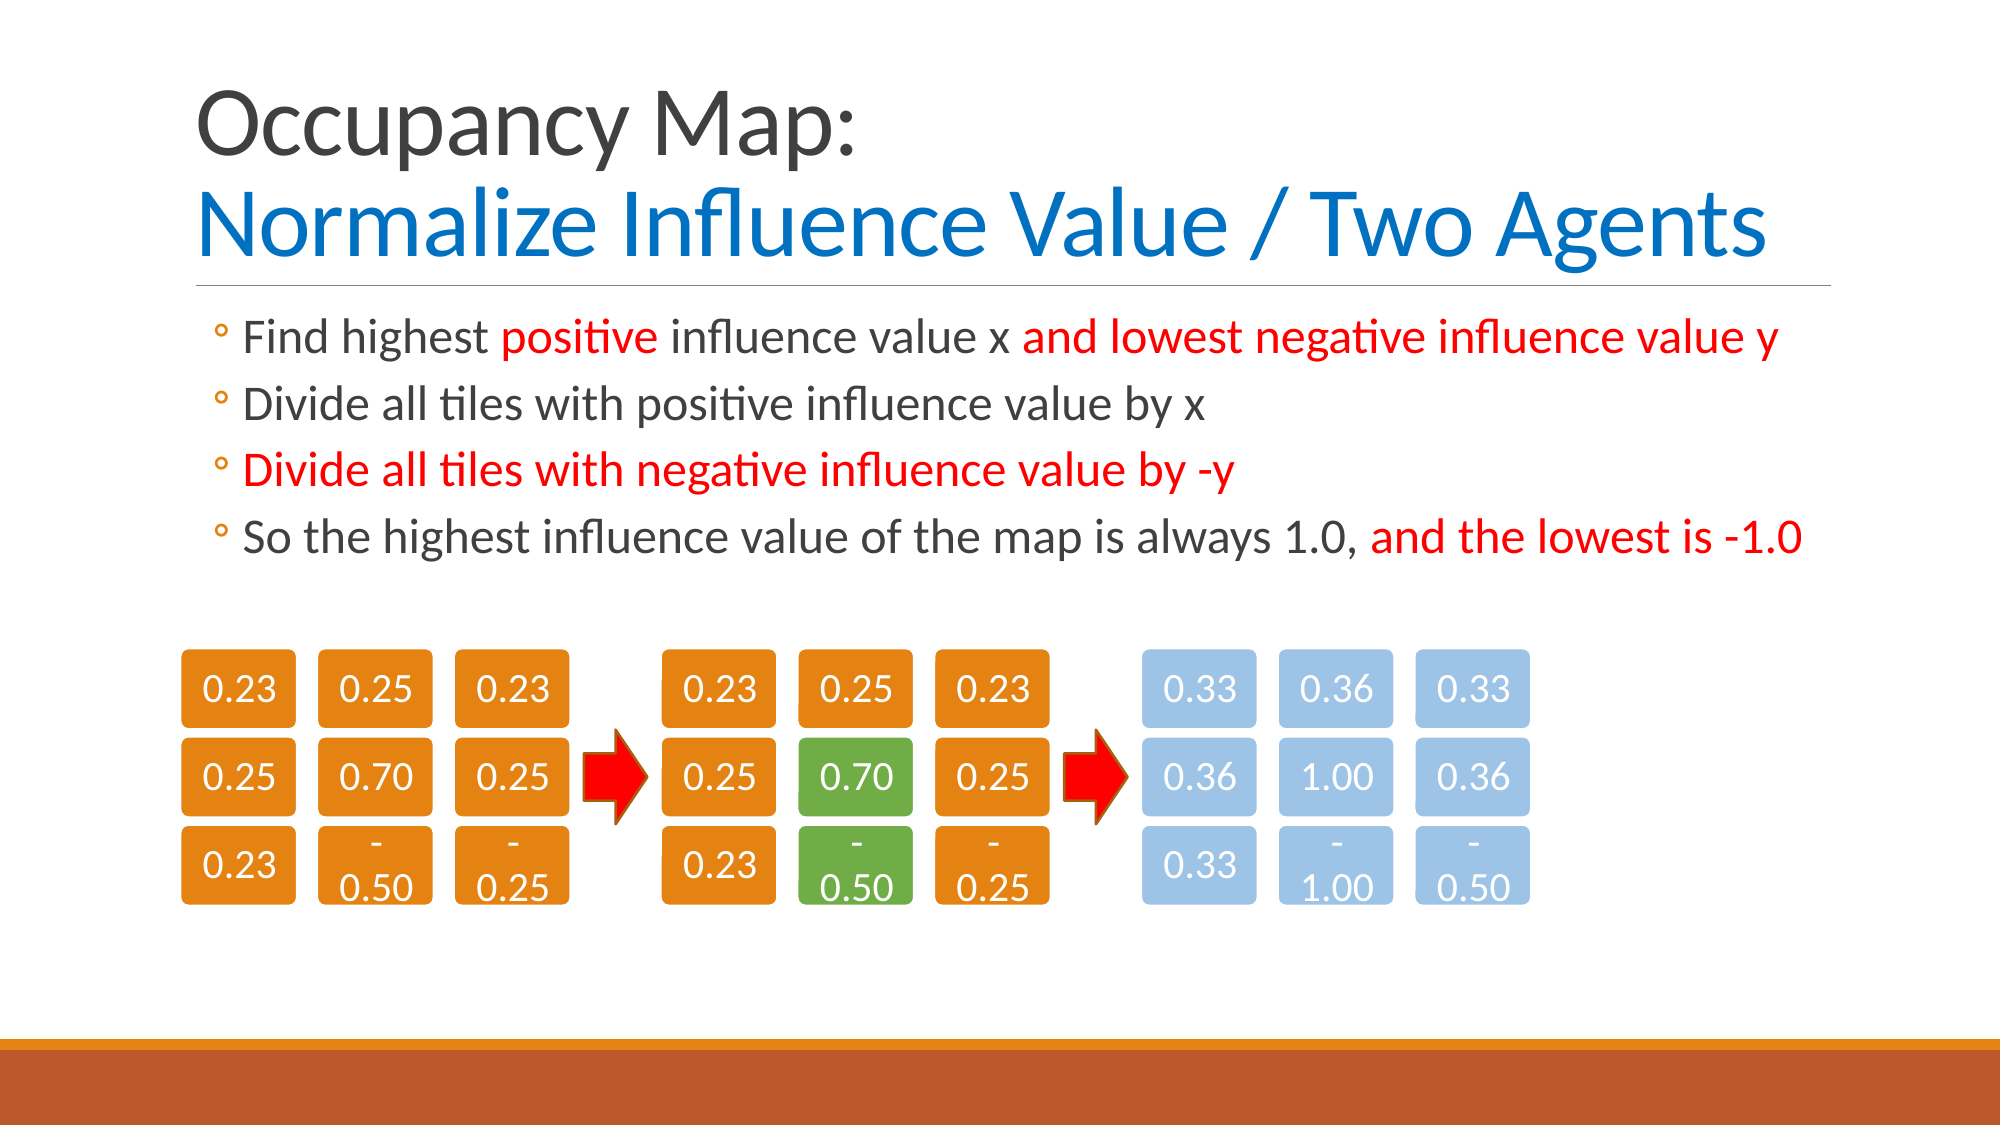

# Occupancy Map: Normalize Influence Value / Two Agents
Find highest positive influence value x and lowest negative influence value y
Divide all tiles with positive influence value by x
Divide all tiles with negative influence value by -y
So the highest influence value of the map is always 1.0, and the lowest is -1.0

0.23
0.25
0.23
-0.50
0.70
0.25
-0.25
0.25
0.23
0.23
0.25
0.23
-0.50
0.70
0.25
-0.25
0.25
0.23
0.33
0.36
0.33
-1.00
1.00
0.36
-0.50
0.36
0.33